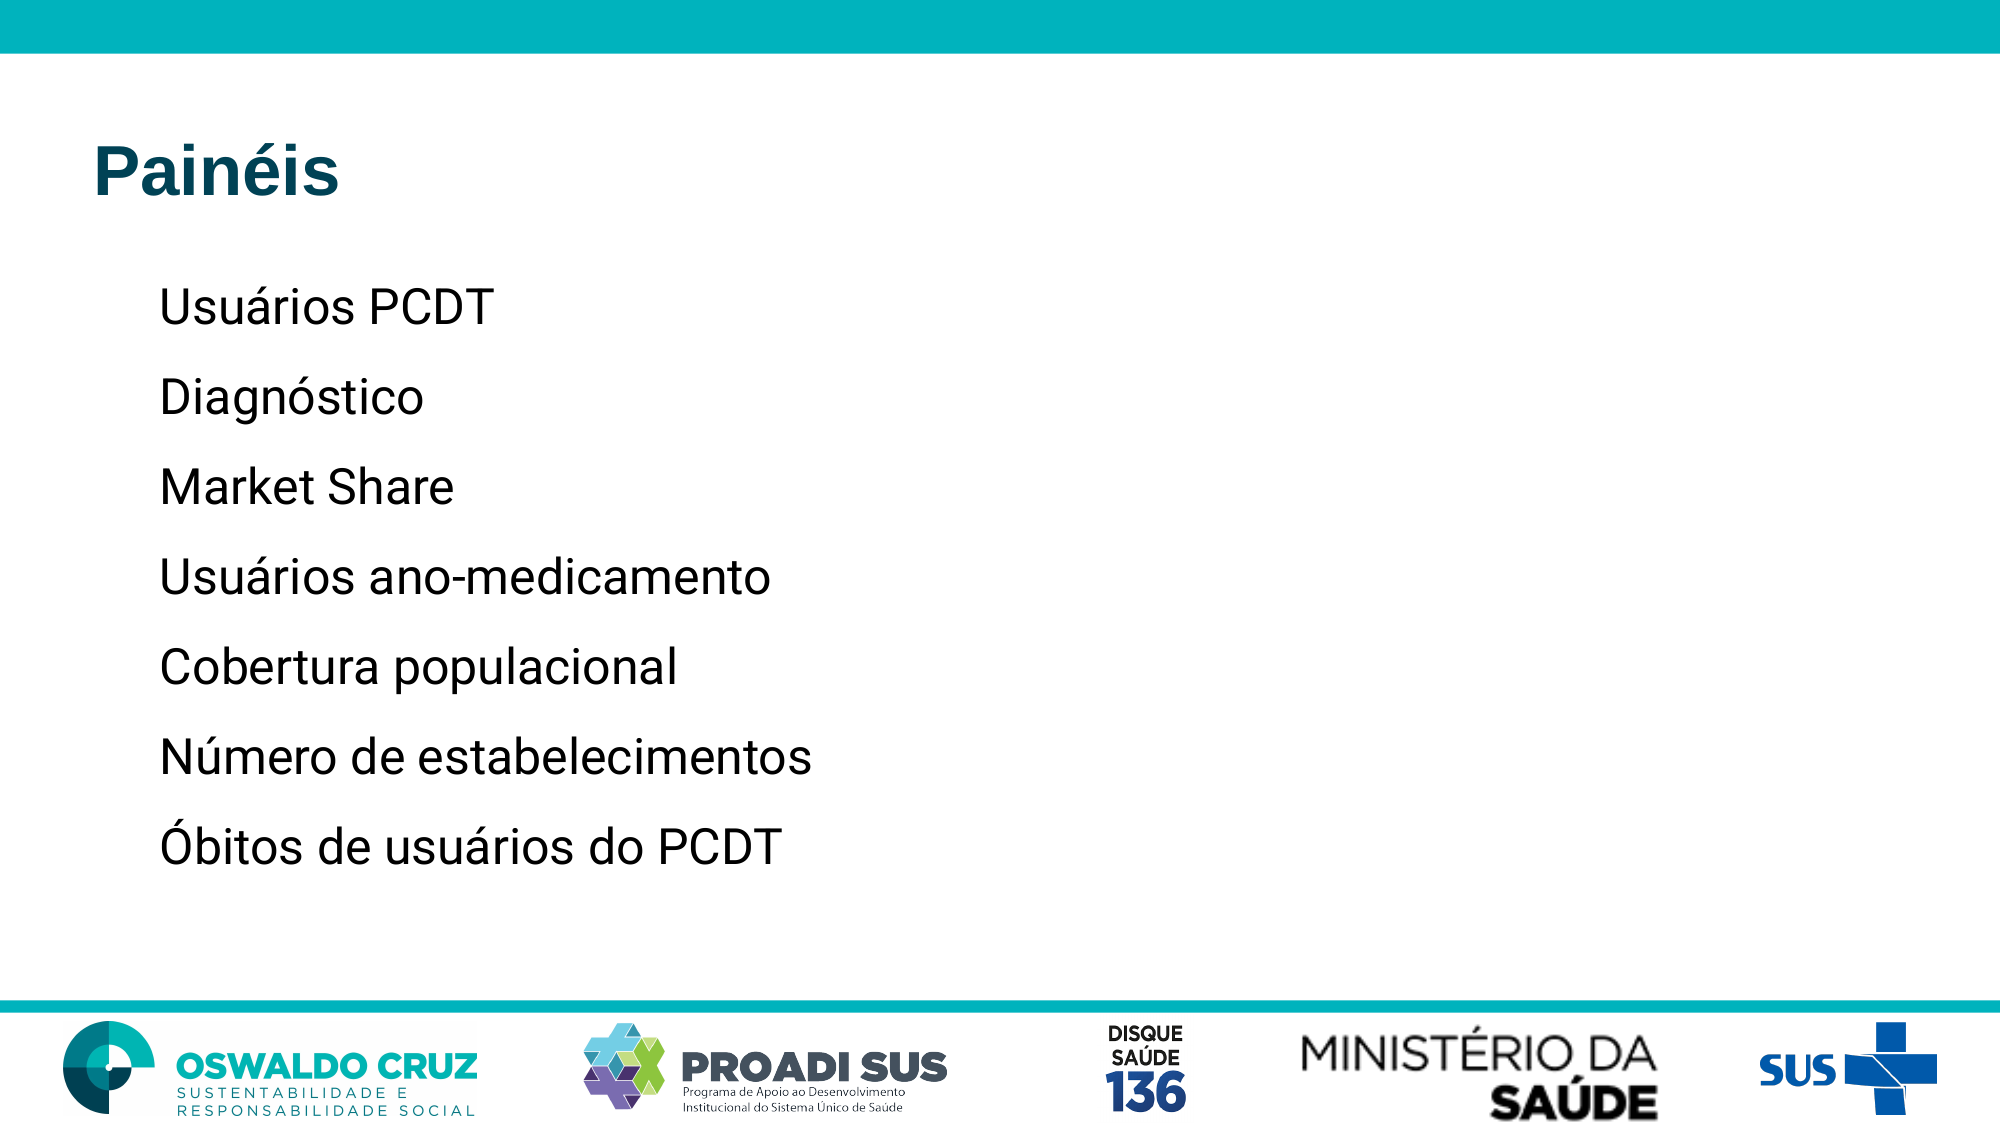

Painéis
Usuários PCDT
Diagnóstico
Market Share
Usuários ano-medicamento
Cobertura populacional
Número de estabelecimentos
Óbitos de usuários do PCDT